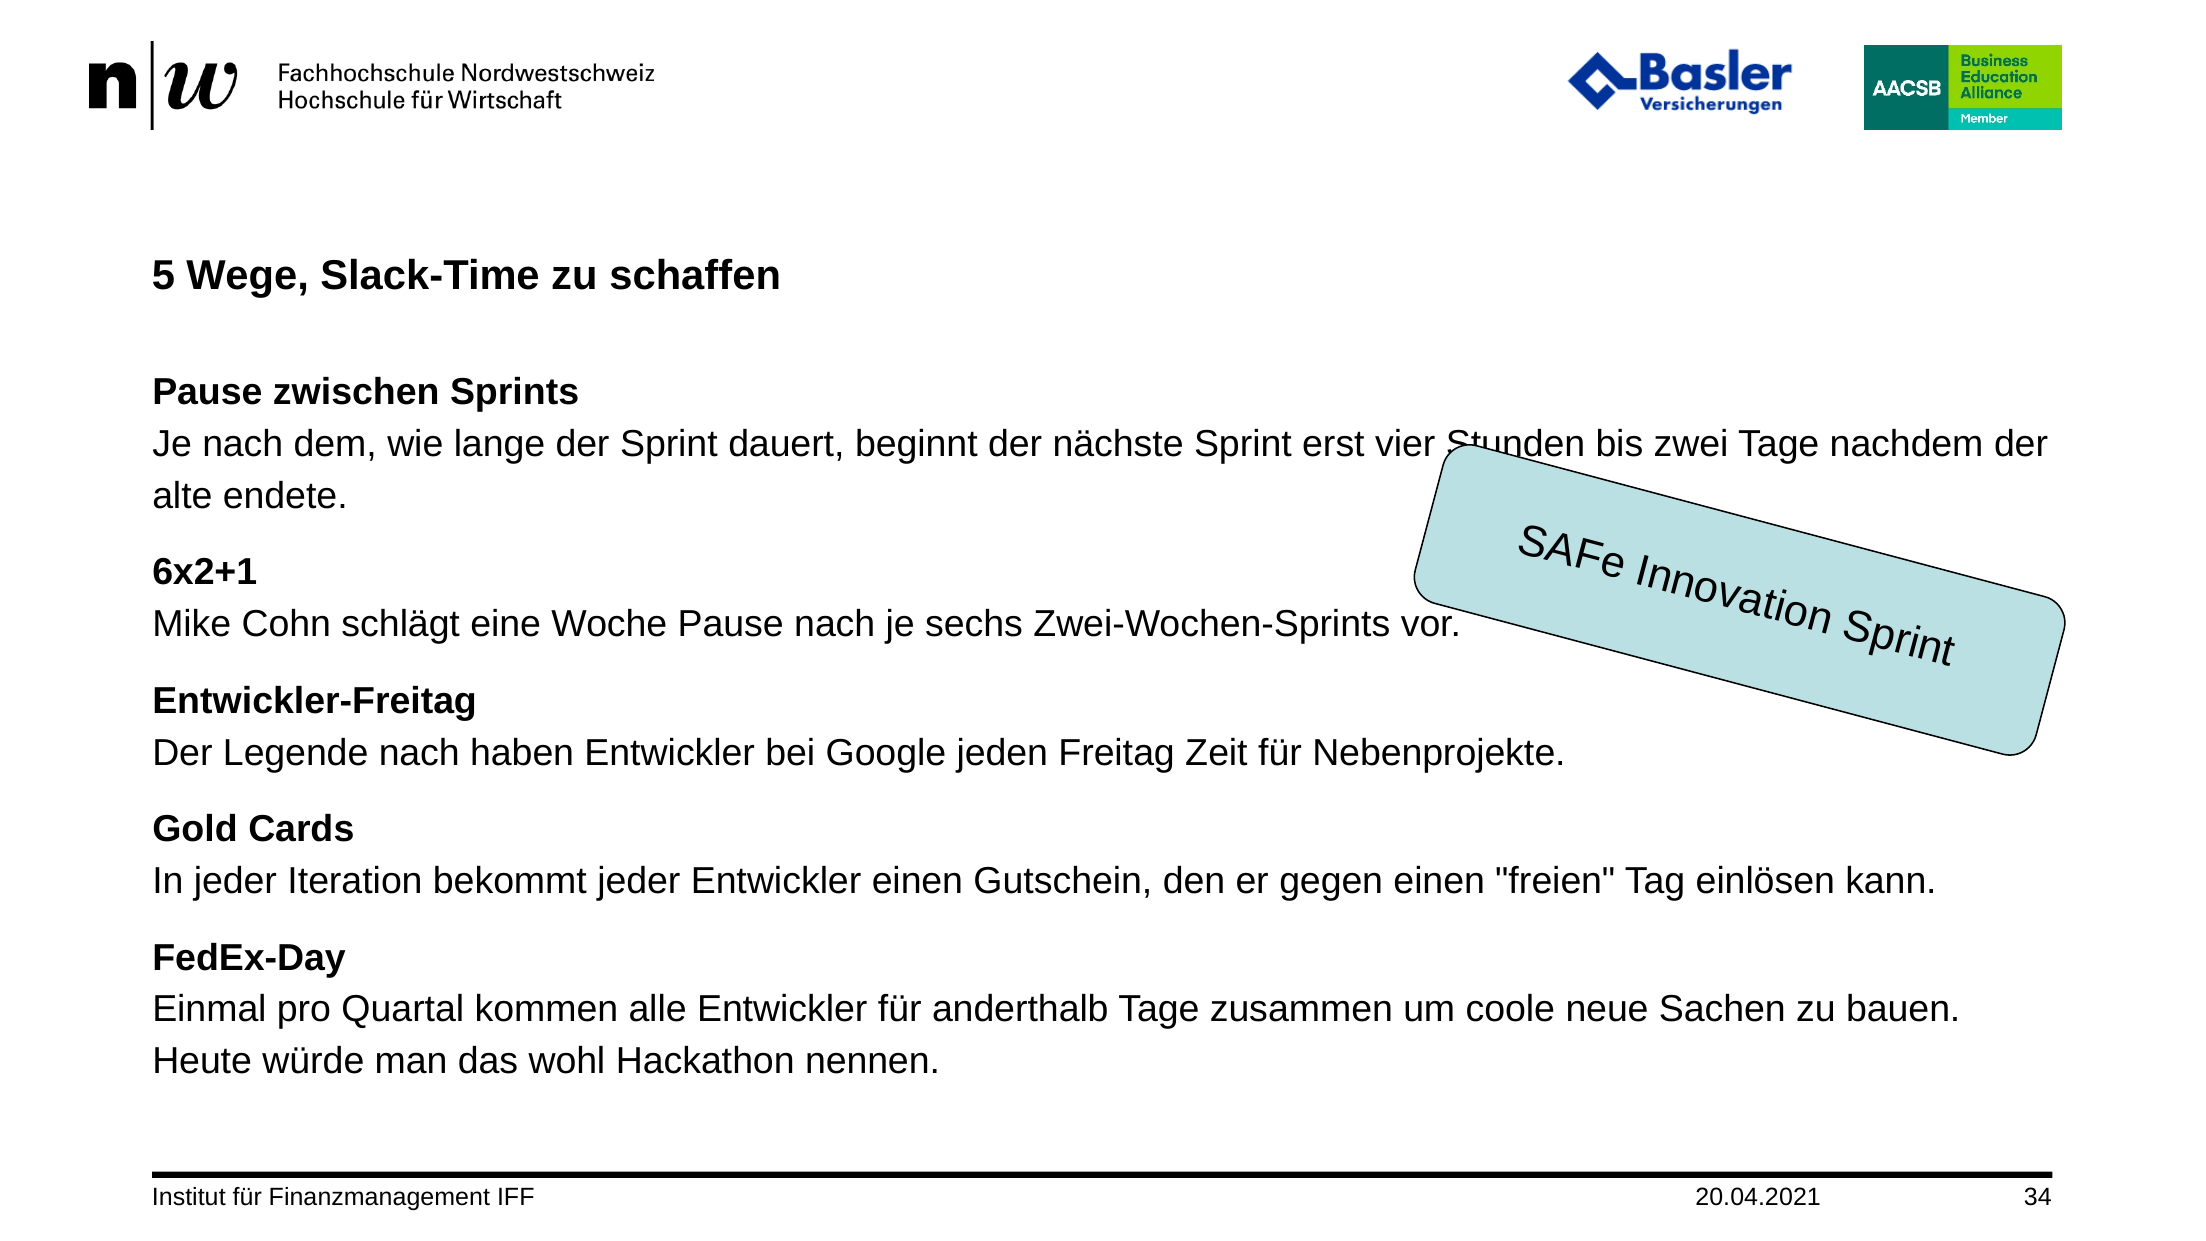

# 5 Wege, Slack-Time zu schaffen
Pause zwischen Sprints
Je nach dem, wie lange der Sprint dauert, beginnt der nächste Sprint erst vier Stunden bis zwei Tage nachdem der alte endete.
6x2+1
Mike Cohn schlägt eine Woche Pause nach je sechs Zwei-Wochen-Sprints vor.
Entwickler-Freitag
Der Legende nach haben Entwickler bei Google jeden Freitag Zeit für Nebenprojekte.
Gold Cards
In jeder Iteration bekommt jeder Entwickler einen Gutschein, den er gegen einen "freien" Tag einlösen kann.
FedEx-Day
Einmal pro Quartal kommen alle Entwickler für anderthalb Tage zusammen um coole neue Sachen zu bauen. Heute würde man das wohl Hackathon nennen.

SAFe Innovation Sprint
Institut für Finanzmanagement IFF
20.04.2021
34